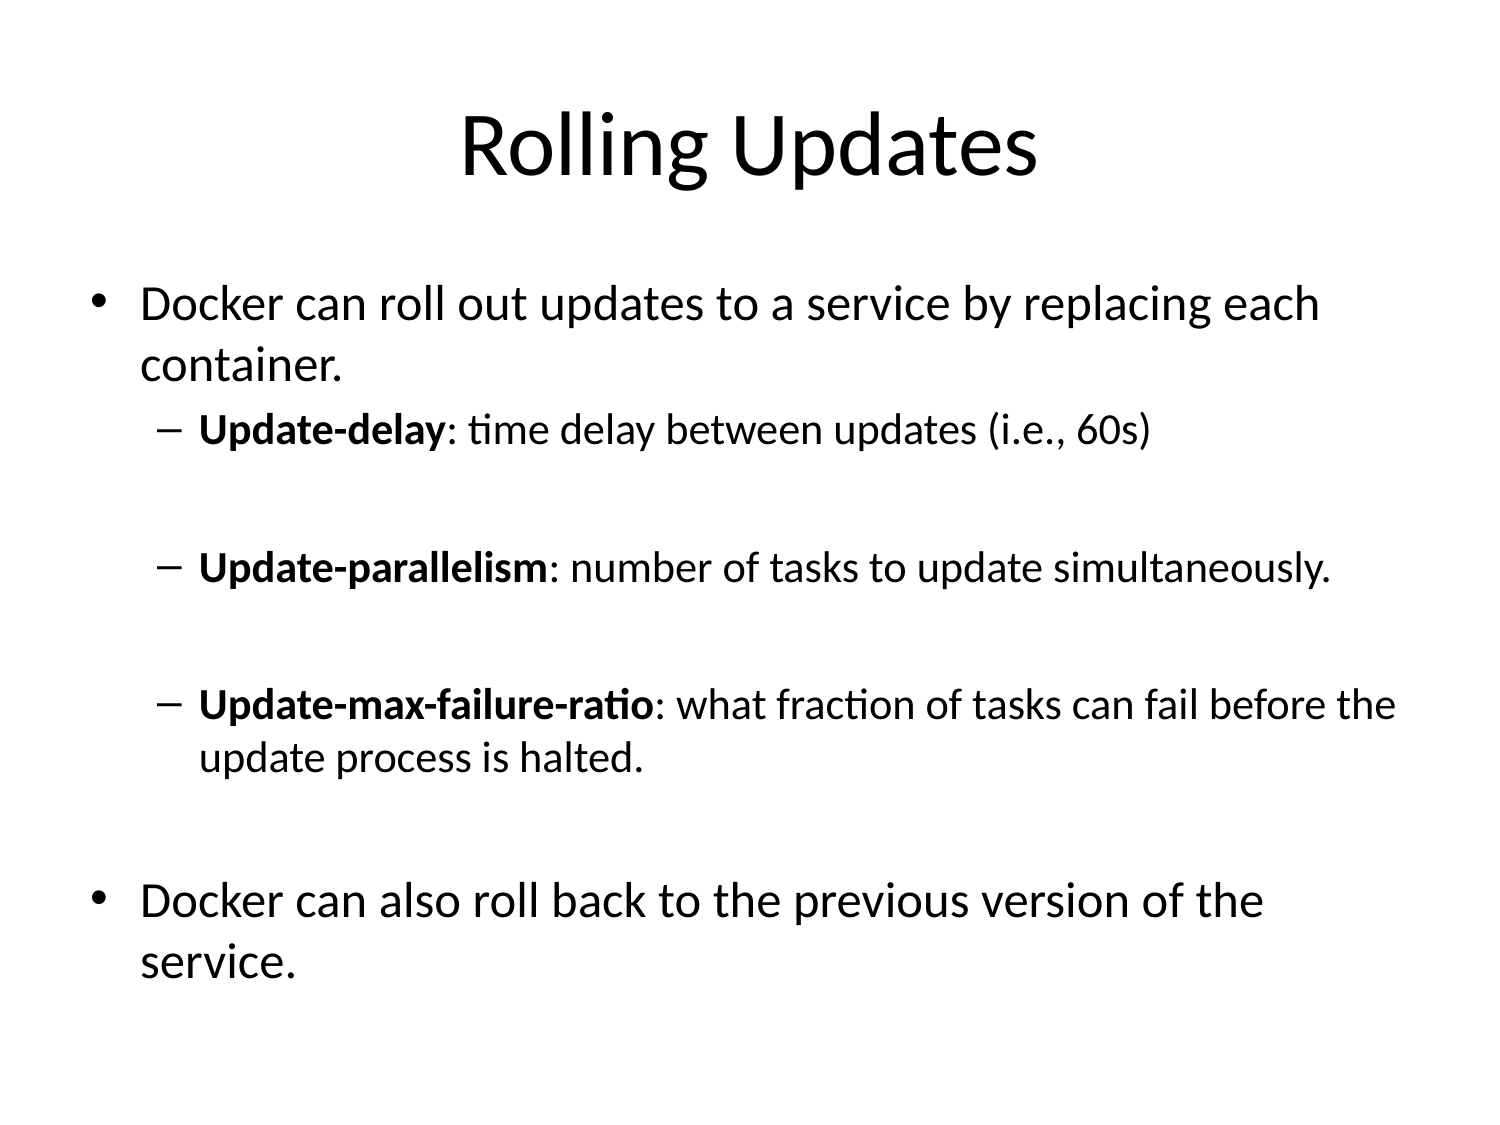

# Rolling Updates
Docker can roll out updates to a service by replacing each container.
Update-delay: time delay between updates (i.e., 60s)

Update-parallelism: number of tasks to update simultaneously.

Update-max-failure-ratio: what fraction of tasks can fail before the update process is halted.

Docker can also roll back to the previous version of the service.